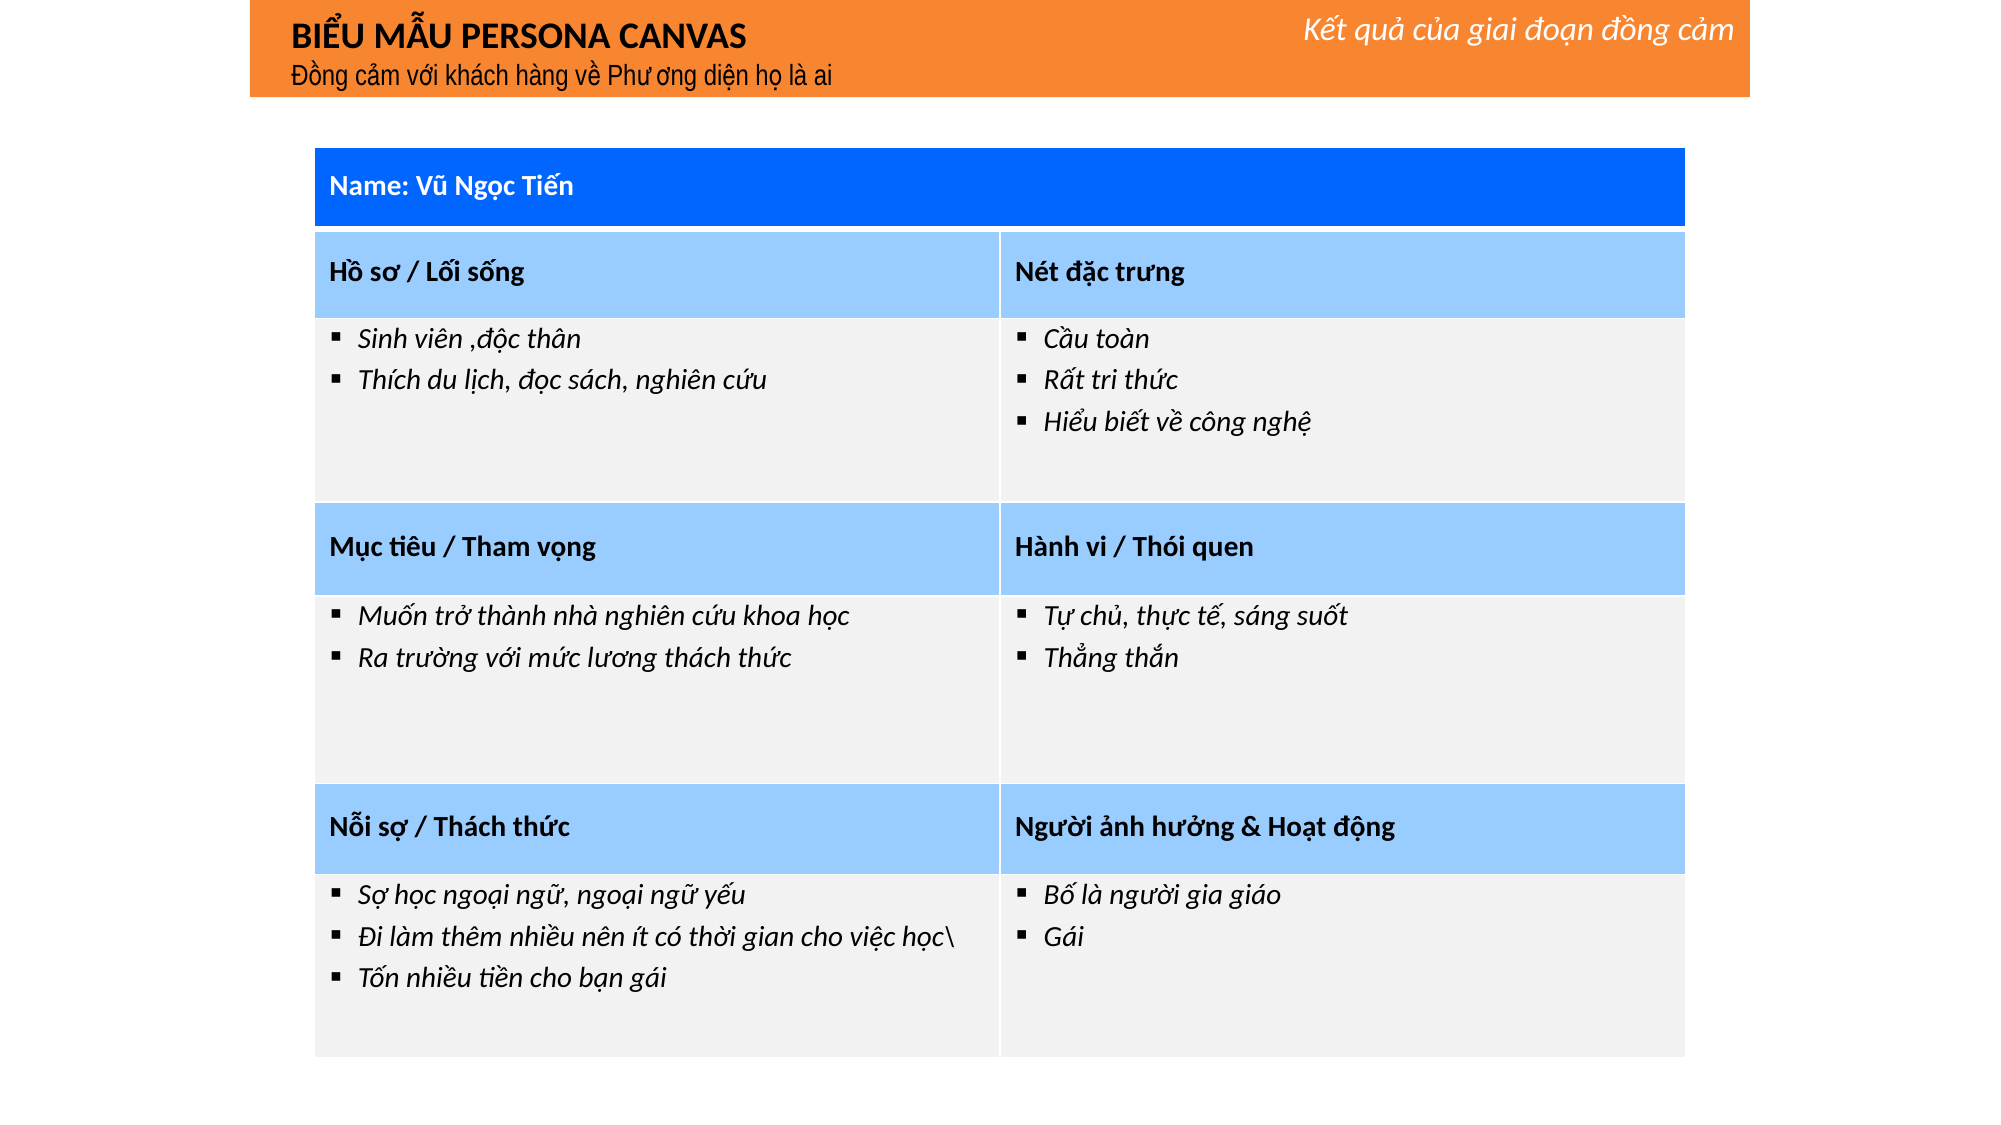

Kết quả của giai đoạn đồng cảm
BIỂU MẪU PERSONA CANVAS
Đồng cảm với khách hàng về Phương diện họ là ai
| Name: Vũ Ngọc Tiến |  |
| --- | --- |
| Hồ sơ / Lối sống | Nét đặc trưng |
| Sinh viên ,độc thân  Thích du lịch, đọc sách, nghiên cứu | Cầu toàn Rất tri thức  Hiểu biết về công nghệ |
| Mục tiêu / Tham vọng | Hành vi / Thói quen |
| Muốn trở thành nhà nghiên cứu khoa học  Ra trường với mức lương thách thức | Tự chủ, thực tế, sáng suốt Thẳng thắn |
| Nỗi sợ / Thách thức | Người ảnh hưởng & Hoạt động |
| Sợ học ngoại ngữ, ngoại ngữ yếu  Đi làm thêm nhiều nên ít có thời gian cho việc học\ Tốn nhiều tiền cho bạn gái | Bố là người gia giáo  Gái |